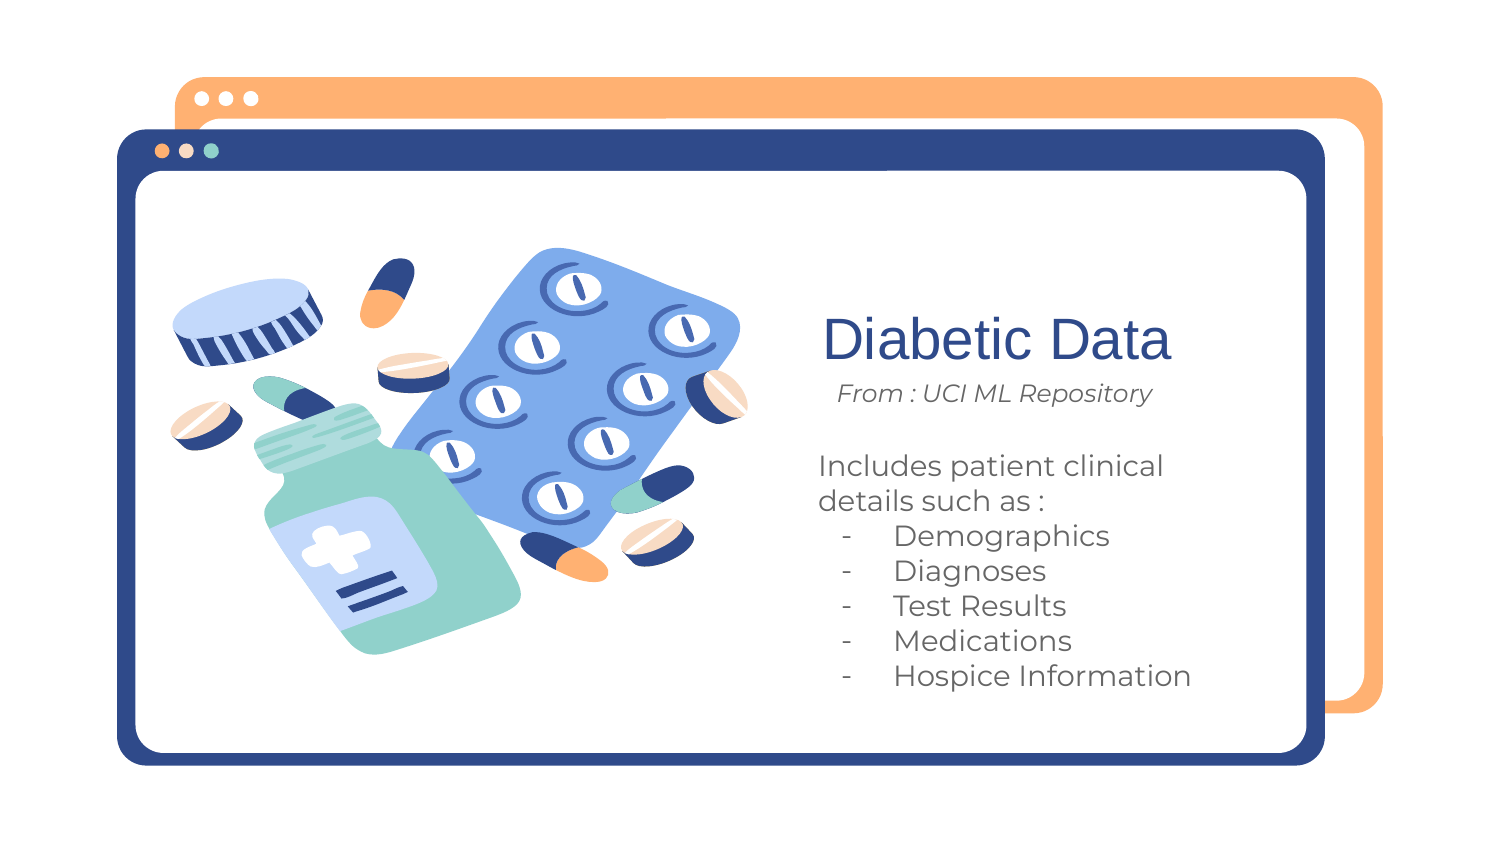

# Diabetic Data
From : UCI ML Repository
Includes patient clinical details such as :
Demographics
Diagnoses
Test Results
Medications
Hospice Information